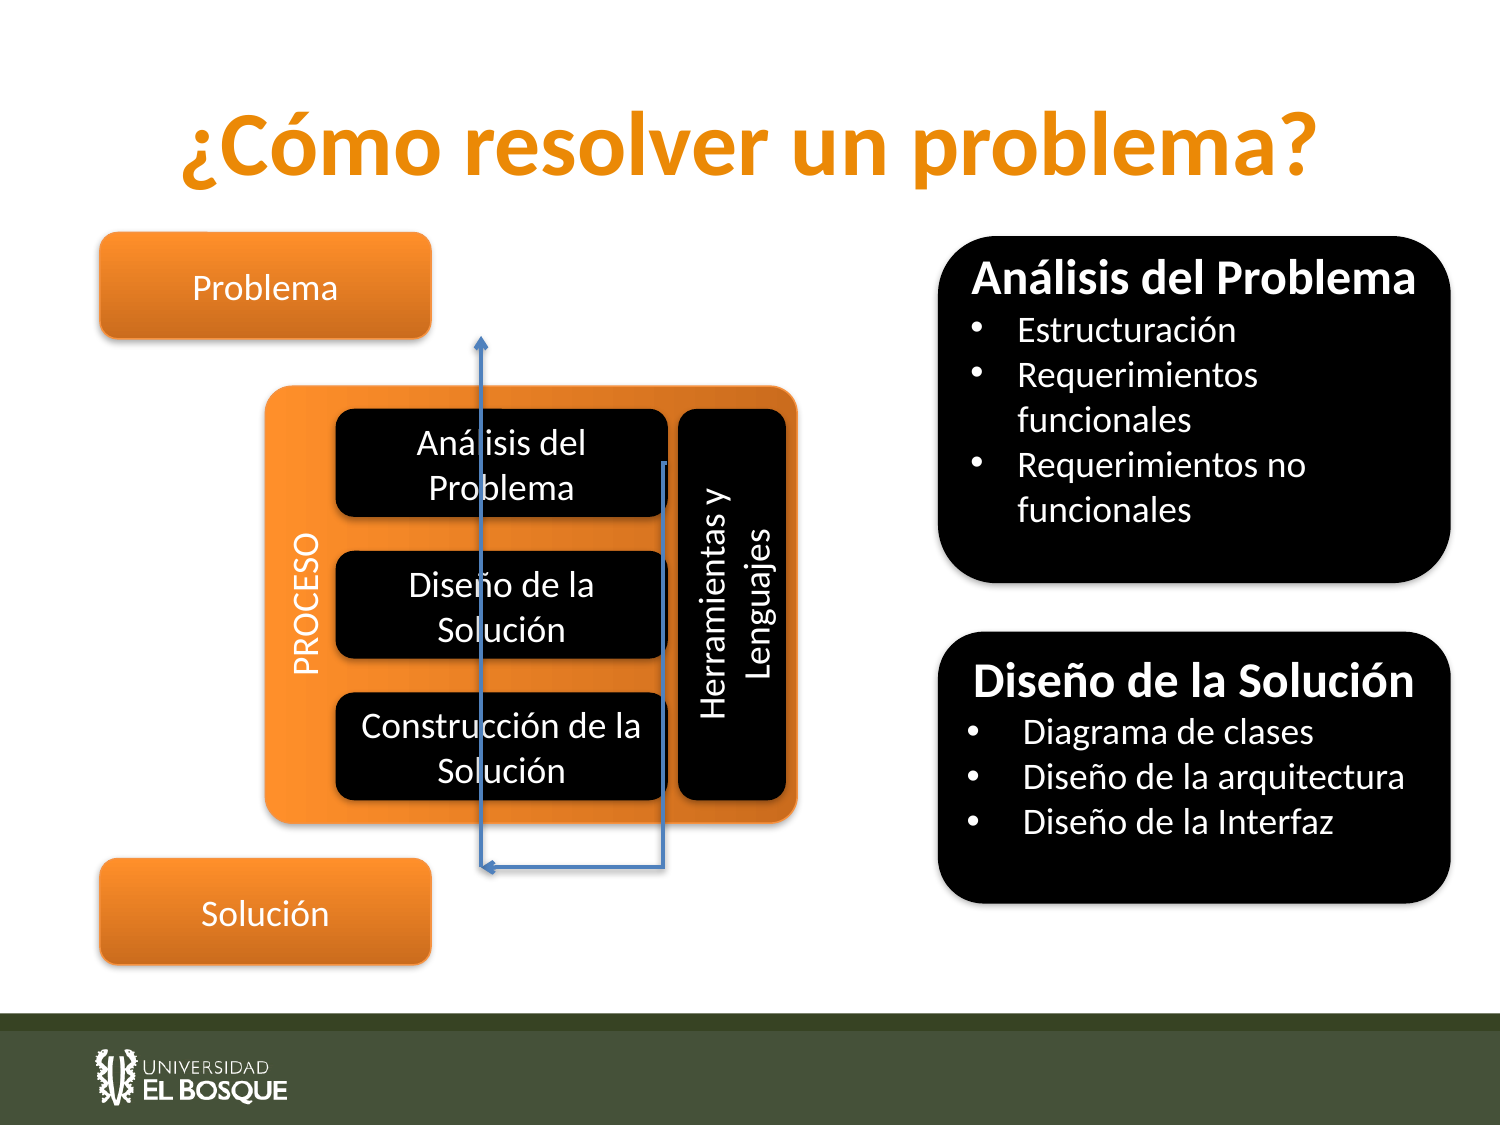

# ¿Cómo resolver un problema?
Problema
Análisis del Problema
Estructuración
Requerimientos funcionales
Requerimientos no funcionales

PROCESO
Análisis del Problema
Herramientas y Lenguajes
Diseño de la Solución
Diseño de la Solución
Diagrama de clases
Diseño de la arquitectura
Diseño de la Interfaz

Construcción de la Solución
Solución